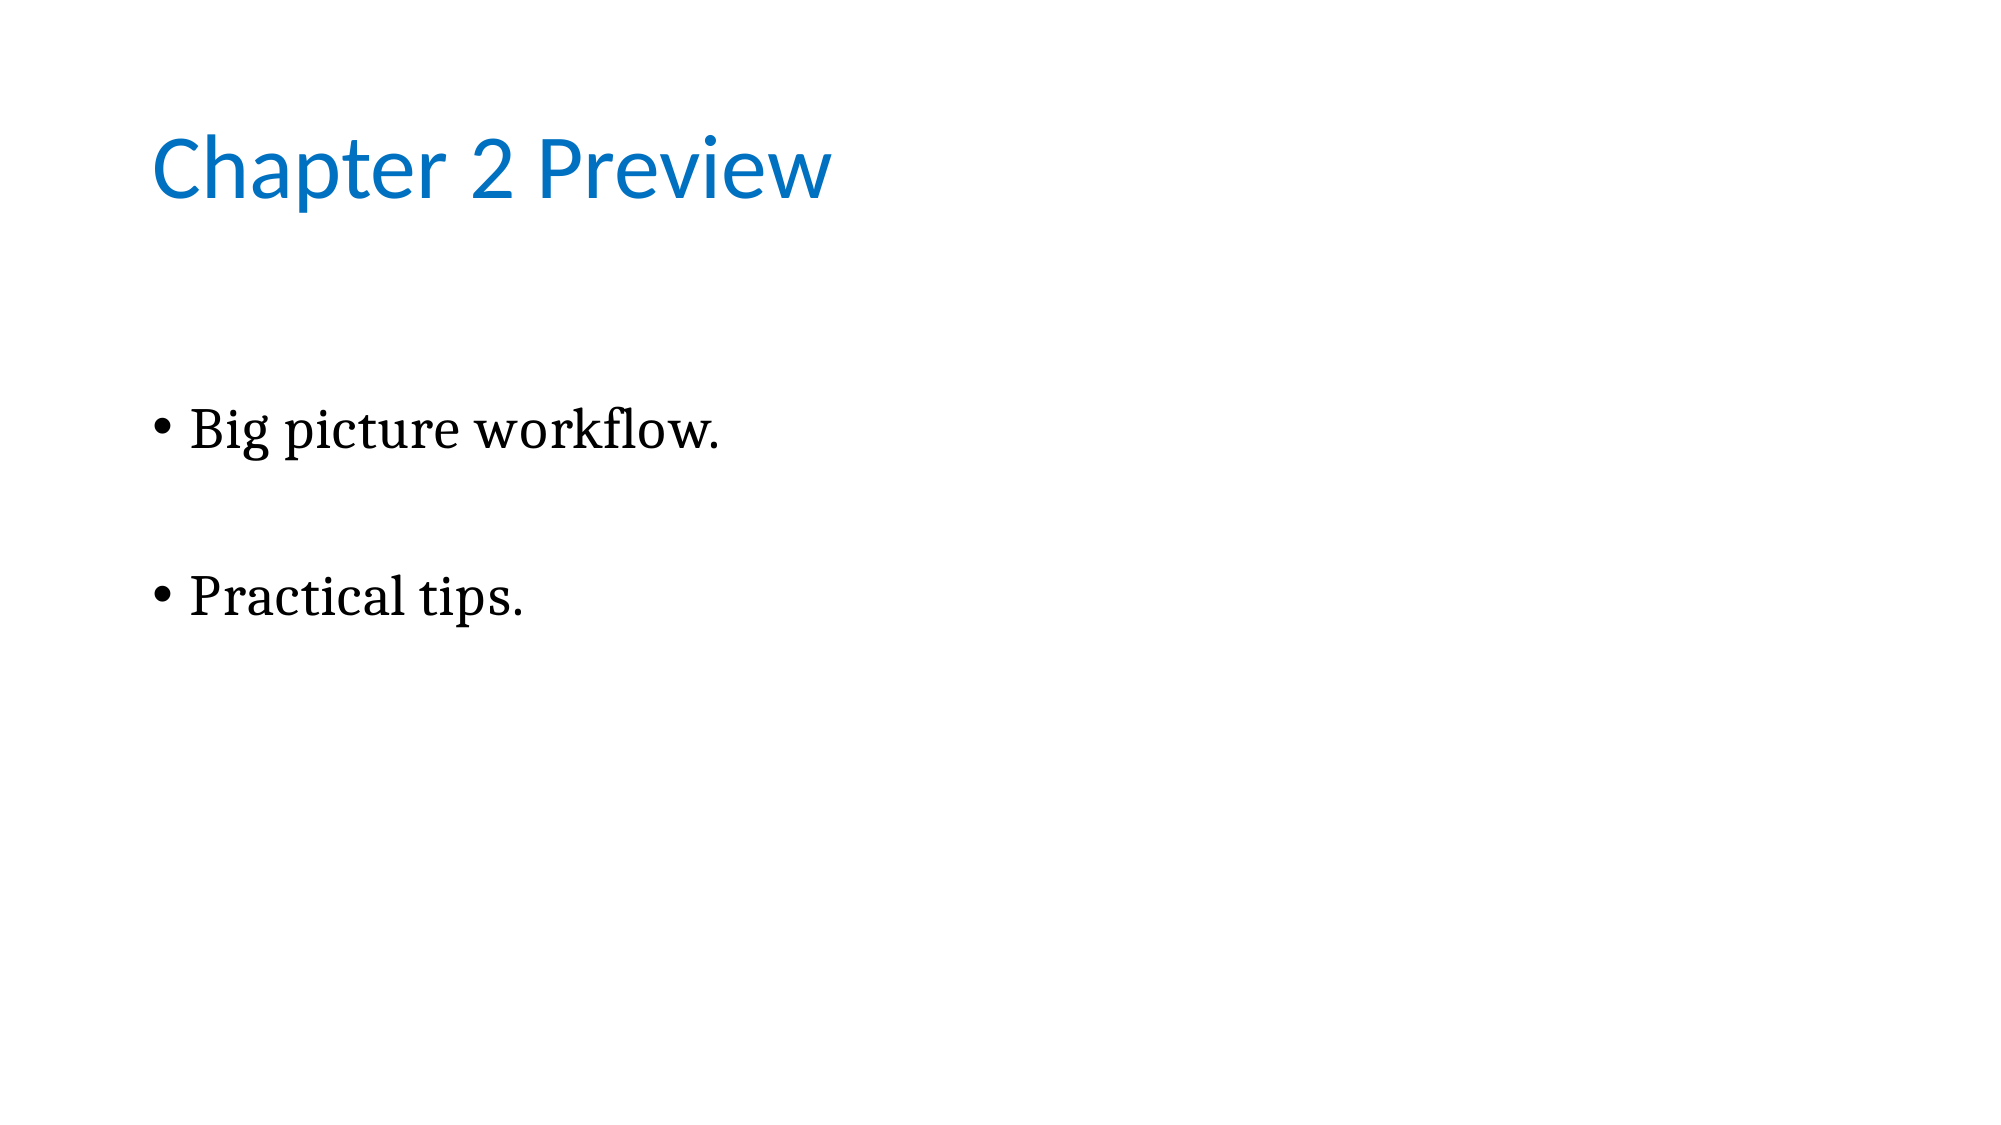

# Chapter 2 Preview

Big picture workflow.

Practical tips.